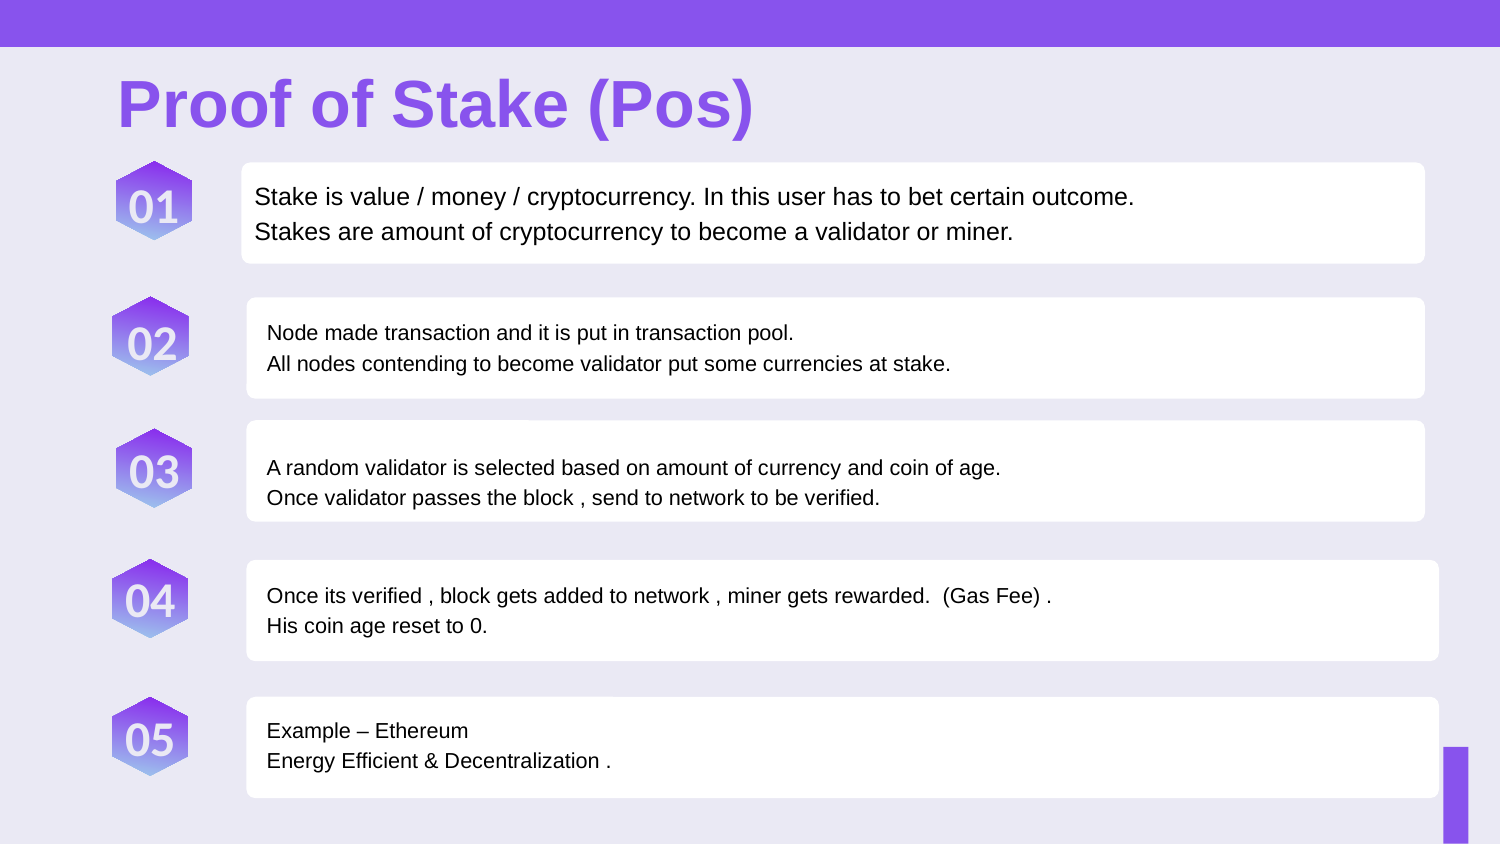

# Proof of Stake (Pos)

01
Stake is value / money / cryptocurrency. In this user has to bet certain outcome.
Stakes are amount of cryptocurrency to become a validator or miner.

02

02
Node made transaction and it is put in transaction pool.
All nodes contending to become validator put some currencies at stake.

03
A random validator is selected based on amount of currency and coin of age.
Once validator passes the block , send to network to be verified.

04
Once its verified , block gets added to network , miner gets rewarded.  (Gas Fee) .
His coin age reset to 0.

05
Example – Ethereum
Energy Efficient & Decentralization .